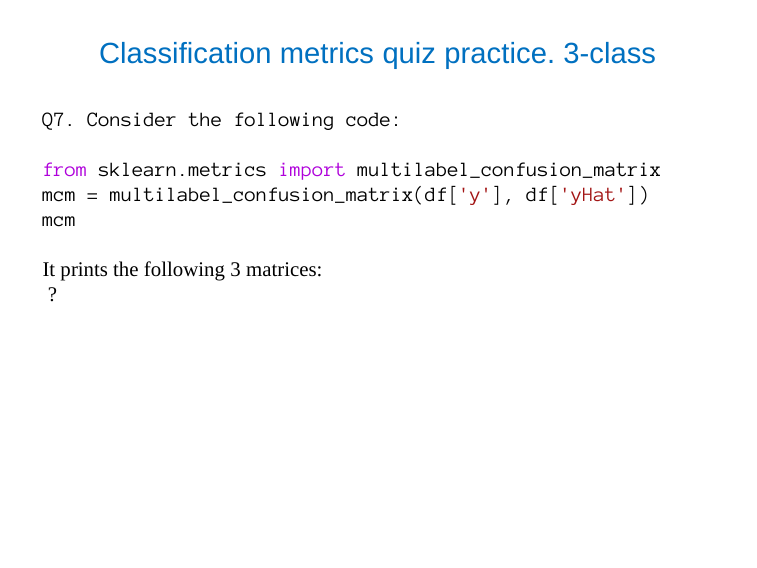

# Classification metrics quiz practice. 3-class
Q7. Consider the following code:

from sklearn.metrics import multilabel_confusion_matrix
mcm = multilabel_confusion_matrix(df['y'], df['yHat'])
mcm

It prints the following 3 matrices:
 ?